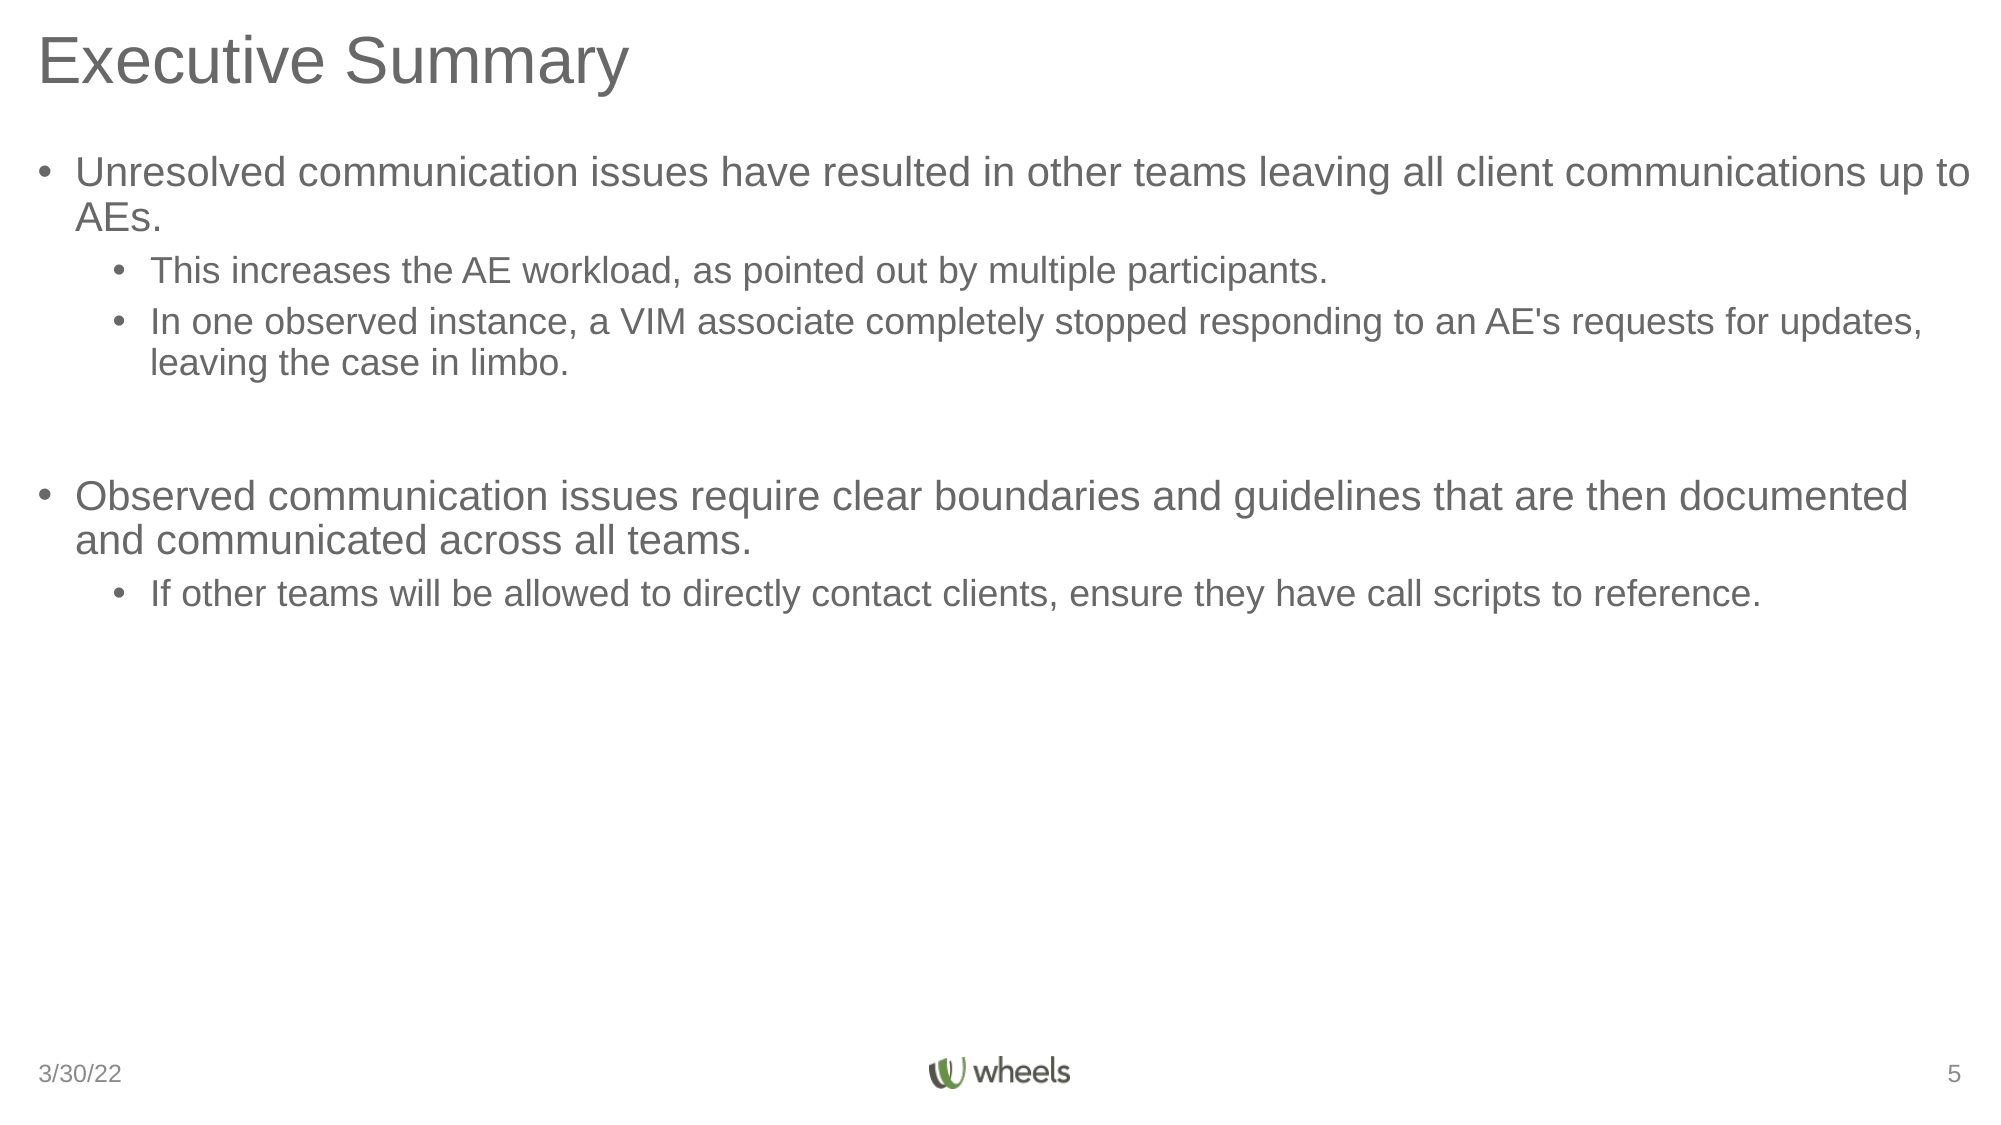

# Executive Summary
Unresolved communication issues have resulted in other teams leaving all client communications up to AEs.
This increases the AE workload, as pointed out by multiple participants.
In one observed instance, a VIM associate completely stopped responding to an AE's requests for updates, leaving the case in limbo.

Observed communication issues require clear boundaries and guidelines that are then documented and communicated across all teams.
If other teams will be allowed to directly contact clients, ensure they have call scripts to reference.

3/30/22
5